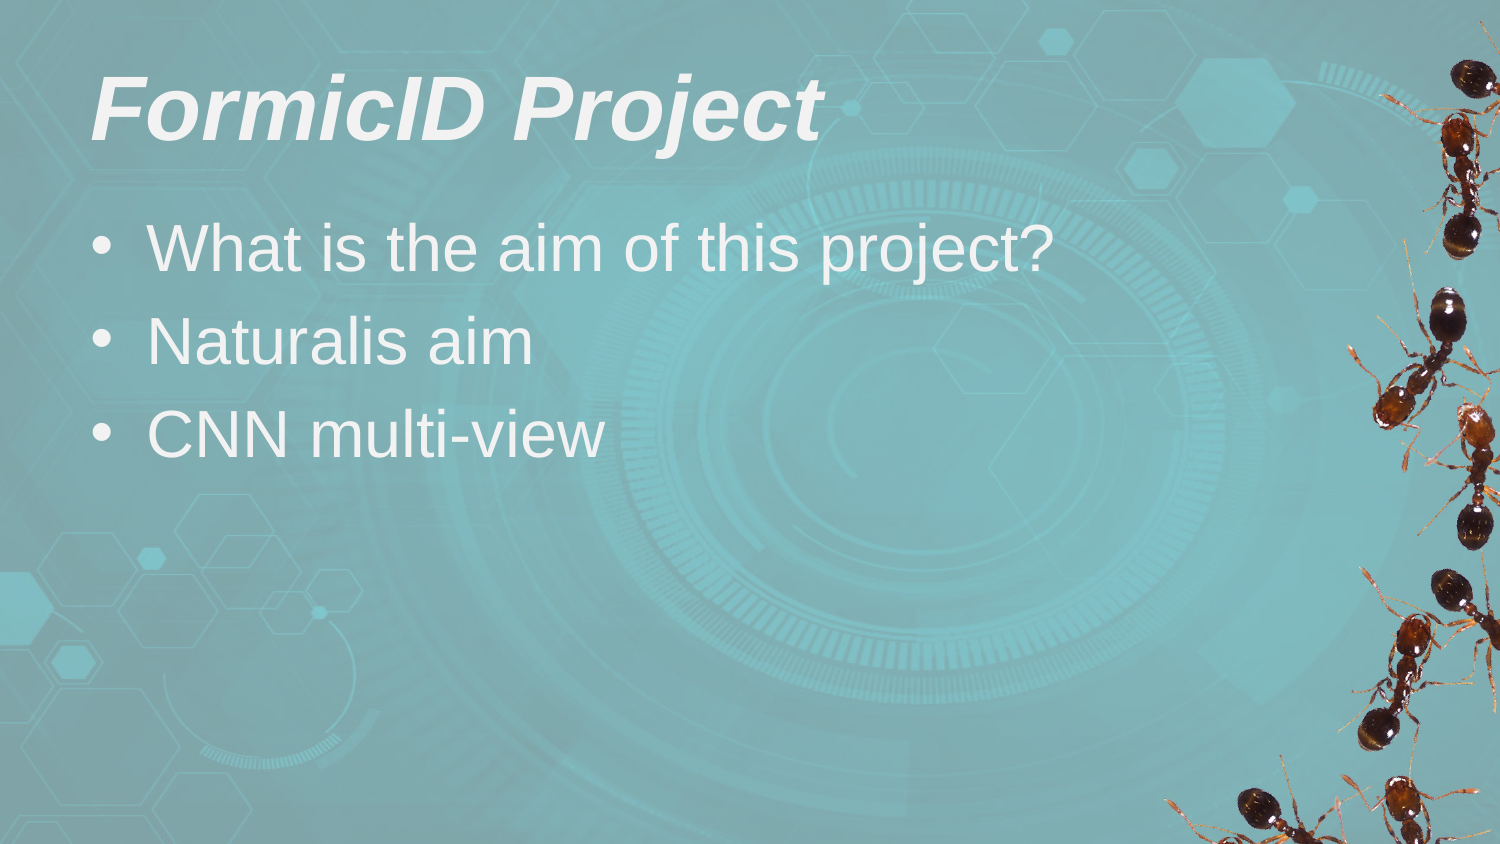

# FormicID Project
What is the aim of this project?
Naturalis aim
CNN multi-view